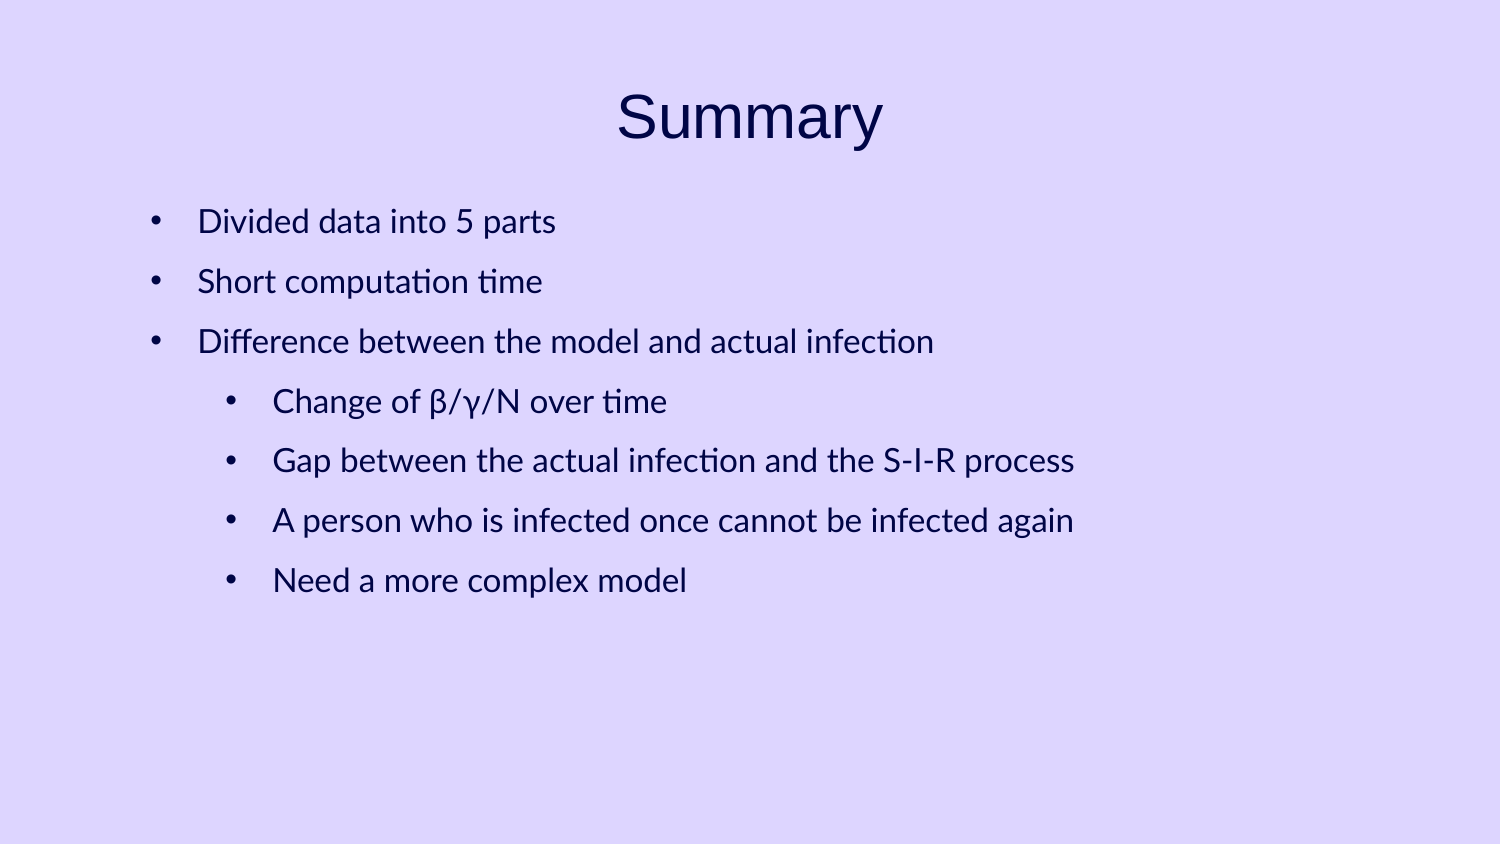

# Summary
Divided data into 5 parts
Short computation time
Difference between the model and actual infection
Change of β/γ/N over time
Gap between the actual infection and the S-I-R process
A person who is infected once cannot be infected again
Need a more complex model